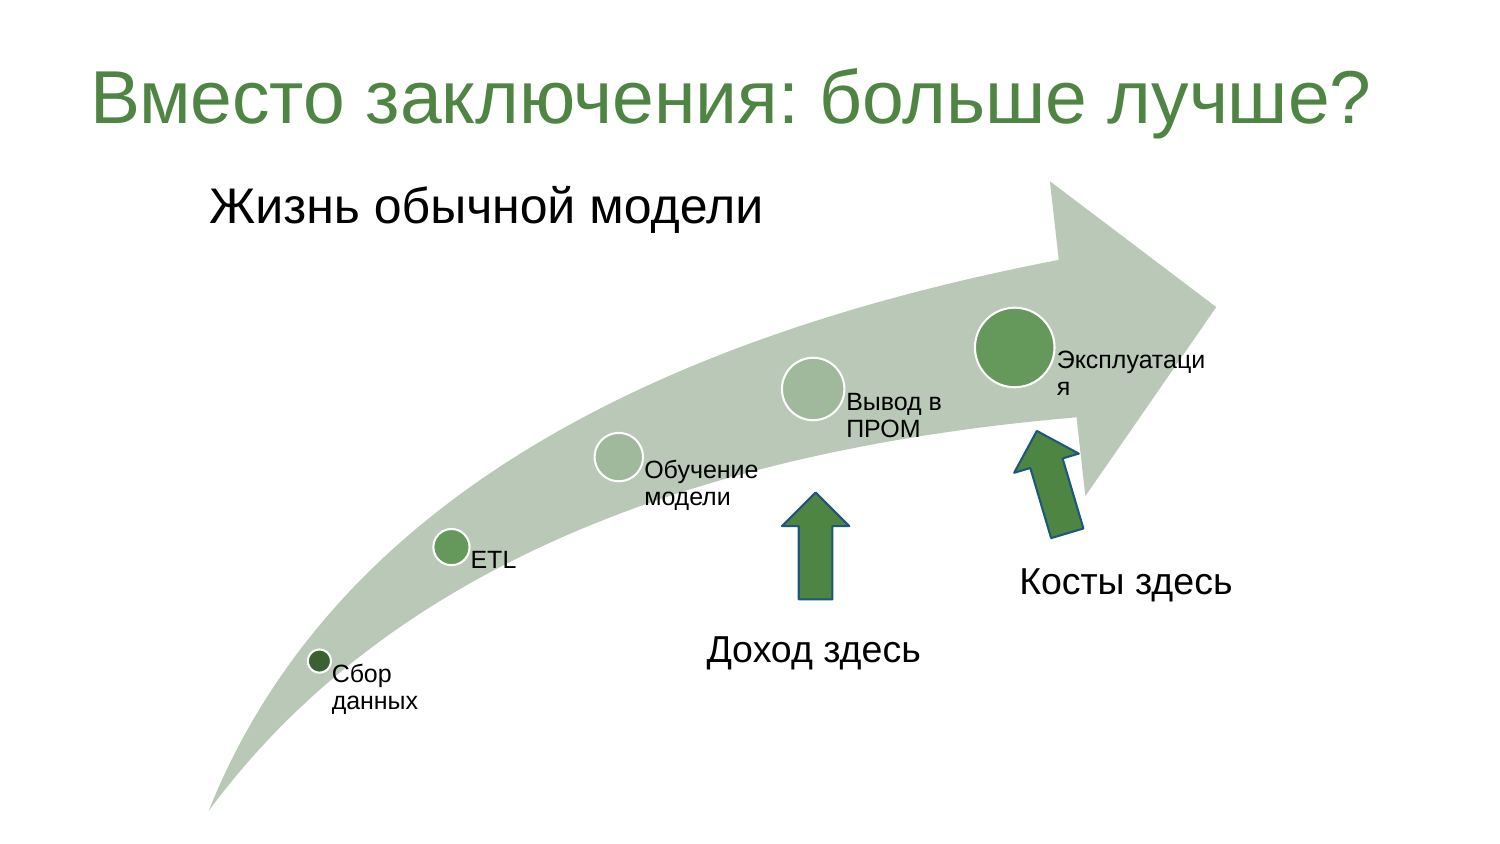

# Вместо заключения: больше лучше?
Жизнь обычной модели
Сбор данных
ETL
Обучение модели
Вывод в ПРОМ
Эксплуатация

Косты здесь
Доход здесь